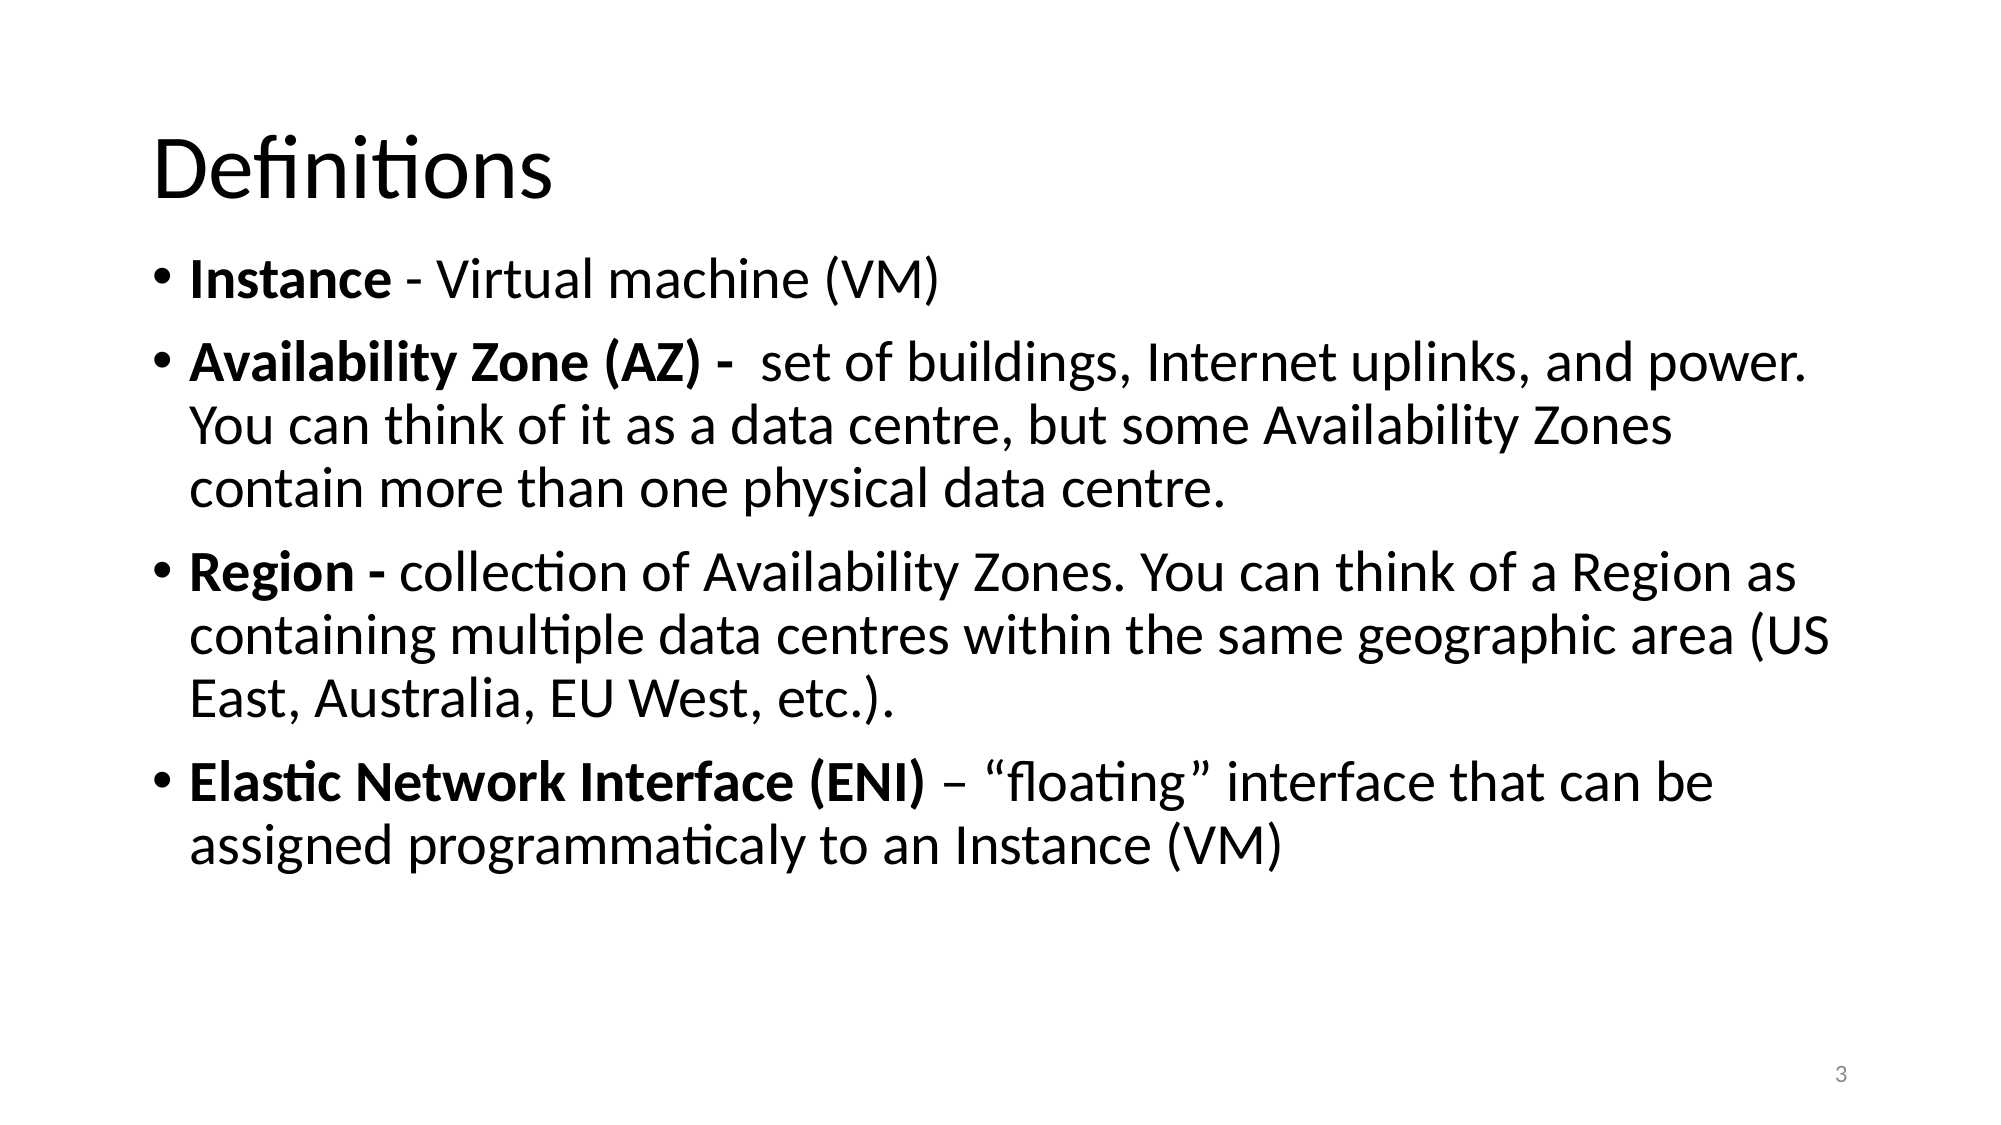

# Definitions
Instance - Virtual machine (VM)
Availability Zone (AZ) -  set of buildings, Internet uplinks, and power. You can think of it as a data centre, but some Availability Zones contain more than one physical data centre.
Region - collection of Availability Zones. You can think of a Region as containing multiple data centres within the same geographic area (US East, Australia, EU West, etc.).
Elastic Network Interface (ENI) – “floating” interface that can be assigned programmaticaly to an Instance (VM)

3